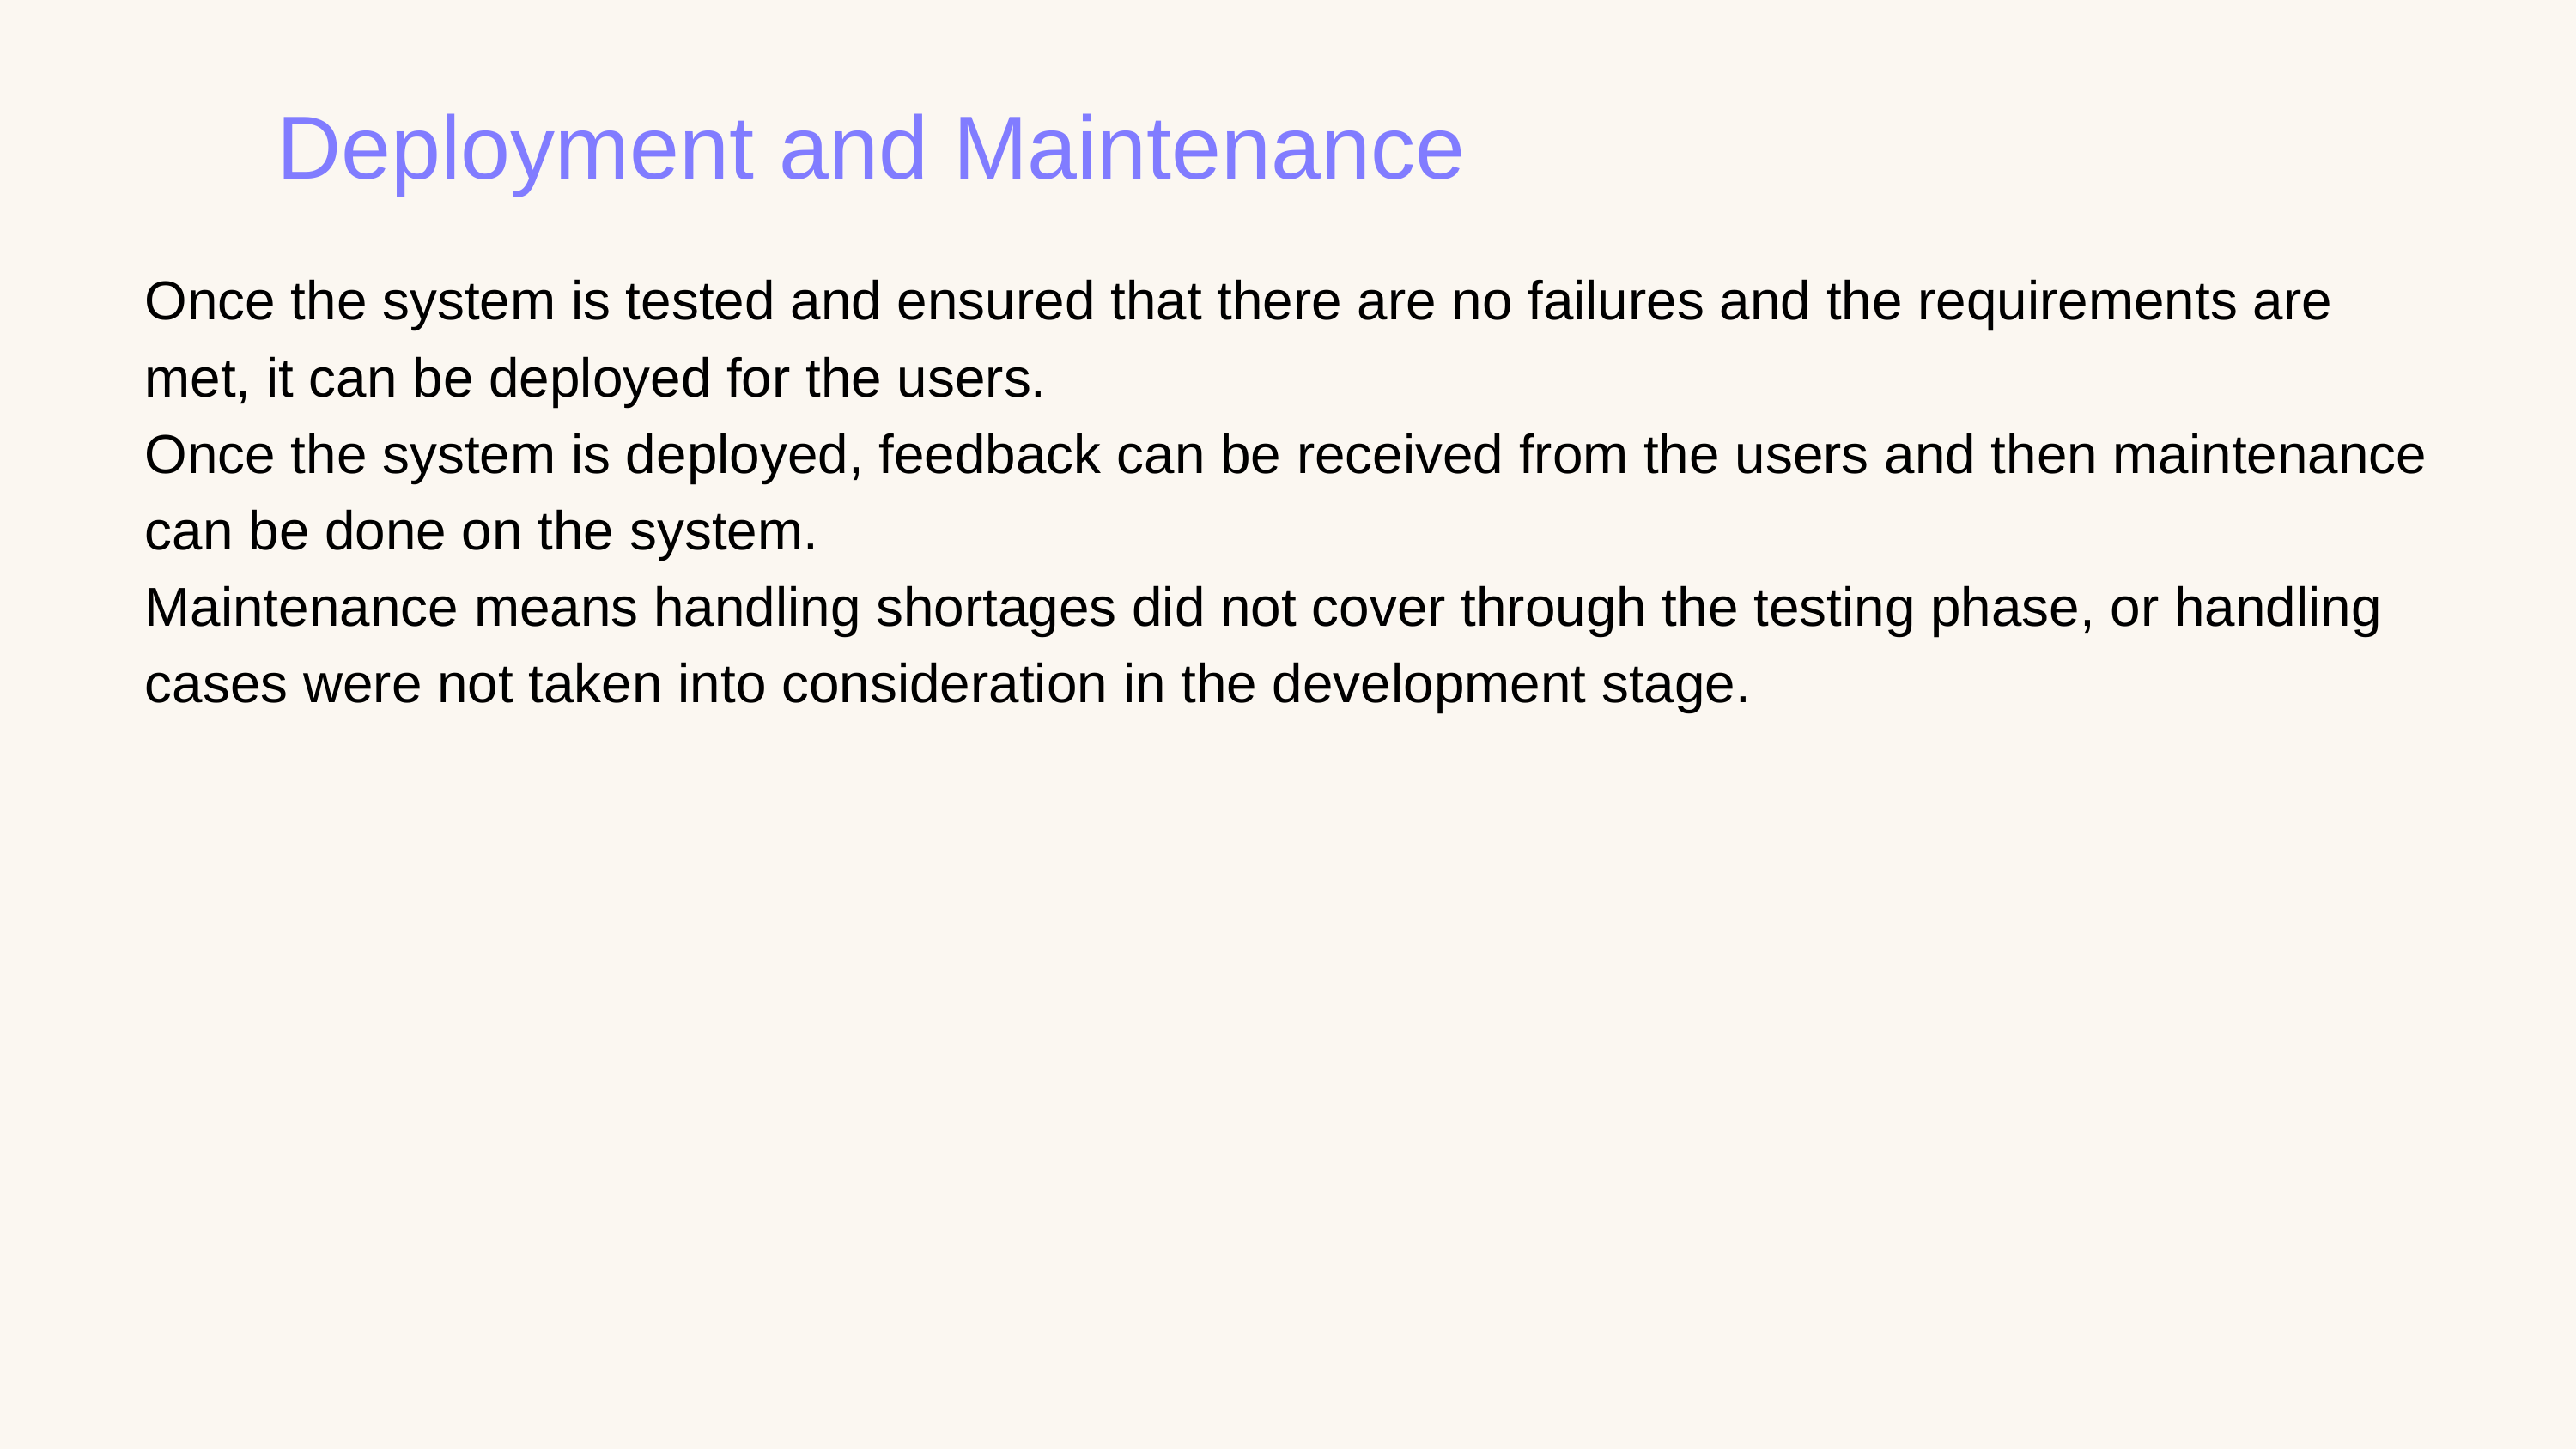

Deployment and Maintenance
Once the system is tested and ensured that there are no failures and the requirements are met, it can be deployed for the users.
Once the system is deployed, feedback can be received from the users and then maintenance can be done on the system.
Maintenance means handling shortages did not cover through the testing phase, or handling cases were not taken into consideration in the development stage.